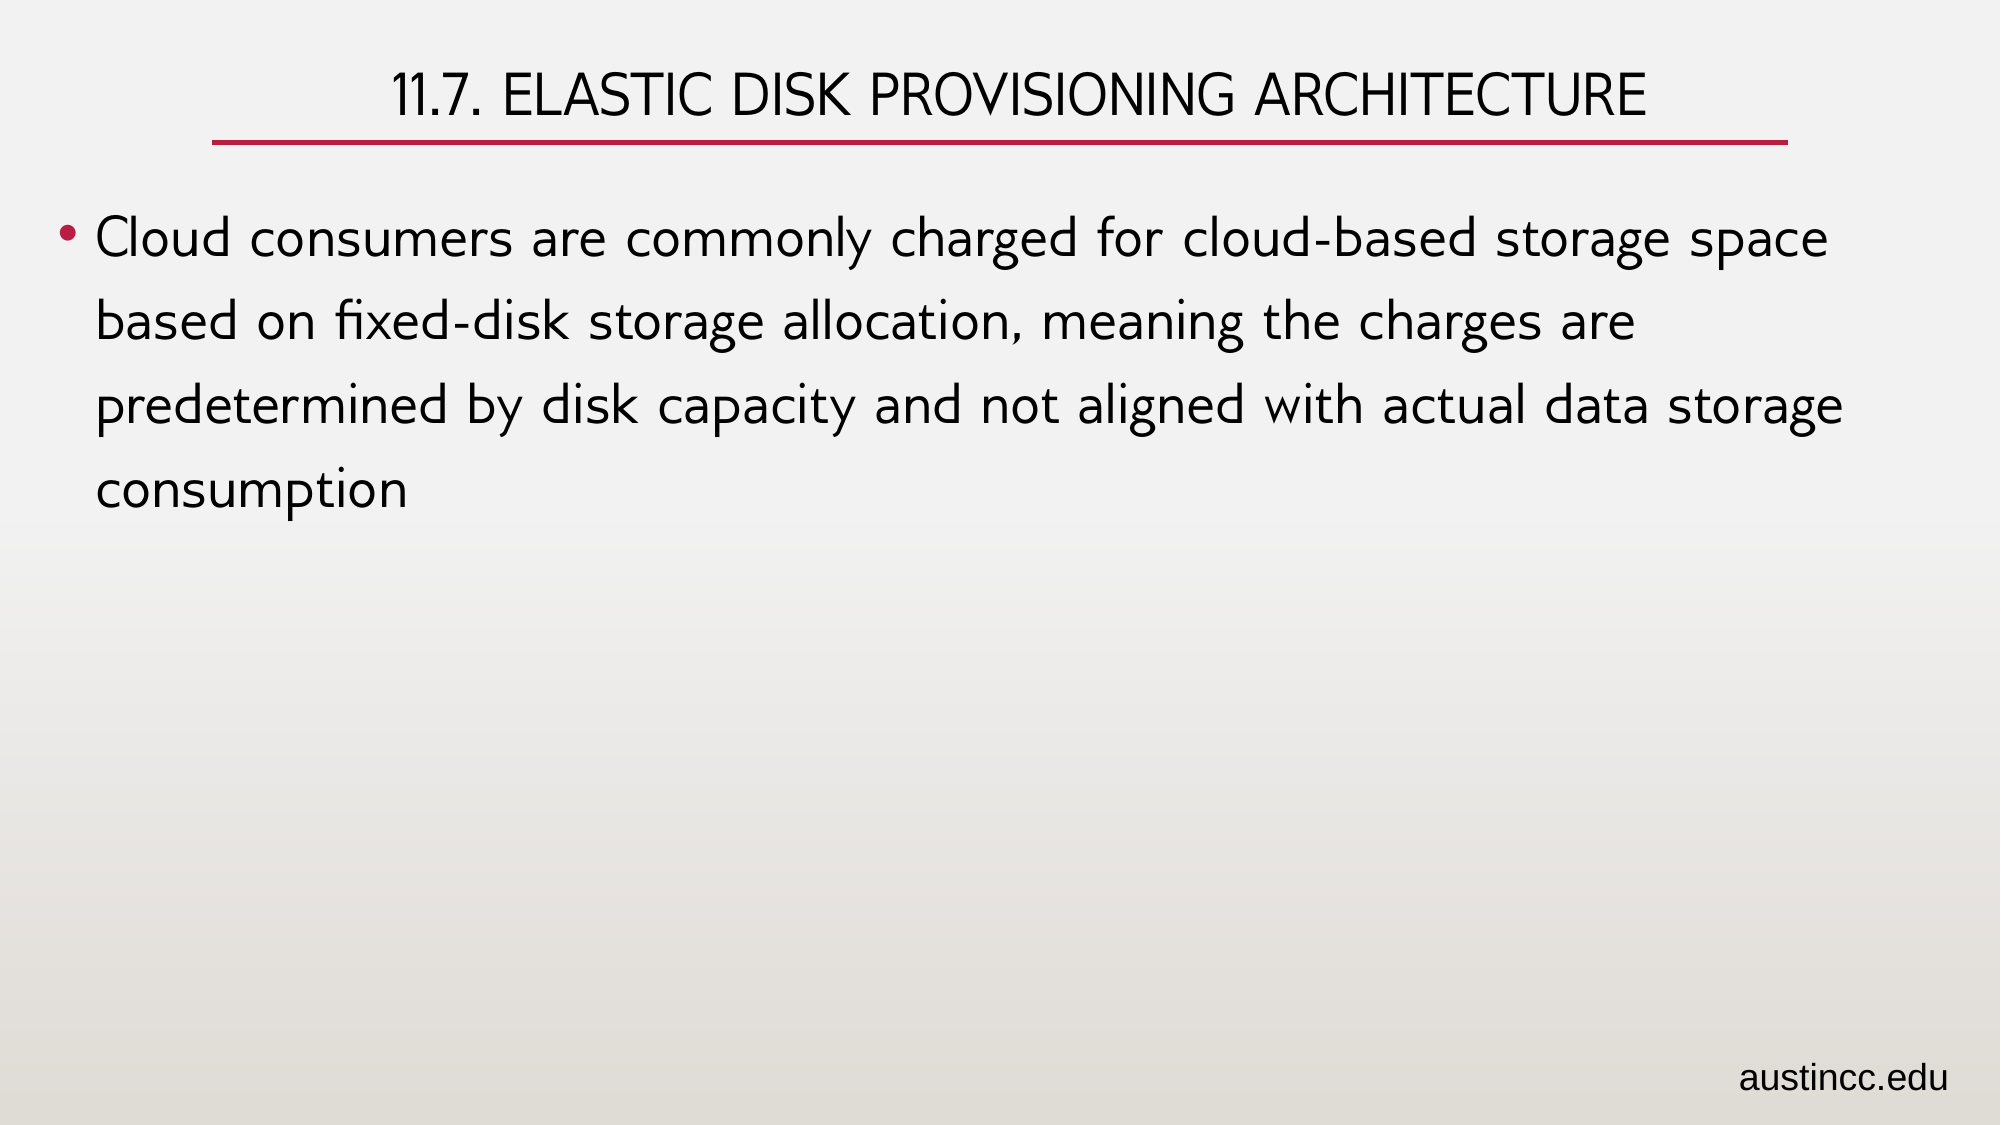

# 11.7. Elastic Disk Provisioning Architecture
Cloud consumers are commonly charged for cloud-based storage space based on fixed-disk storage allocation, meaning the charges are predetermined by disk capacity and not aligned with actual data storage consumption